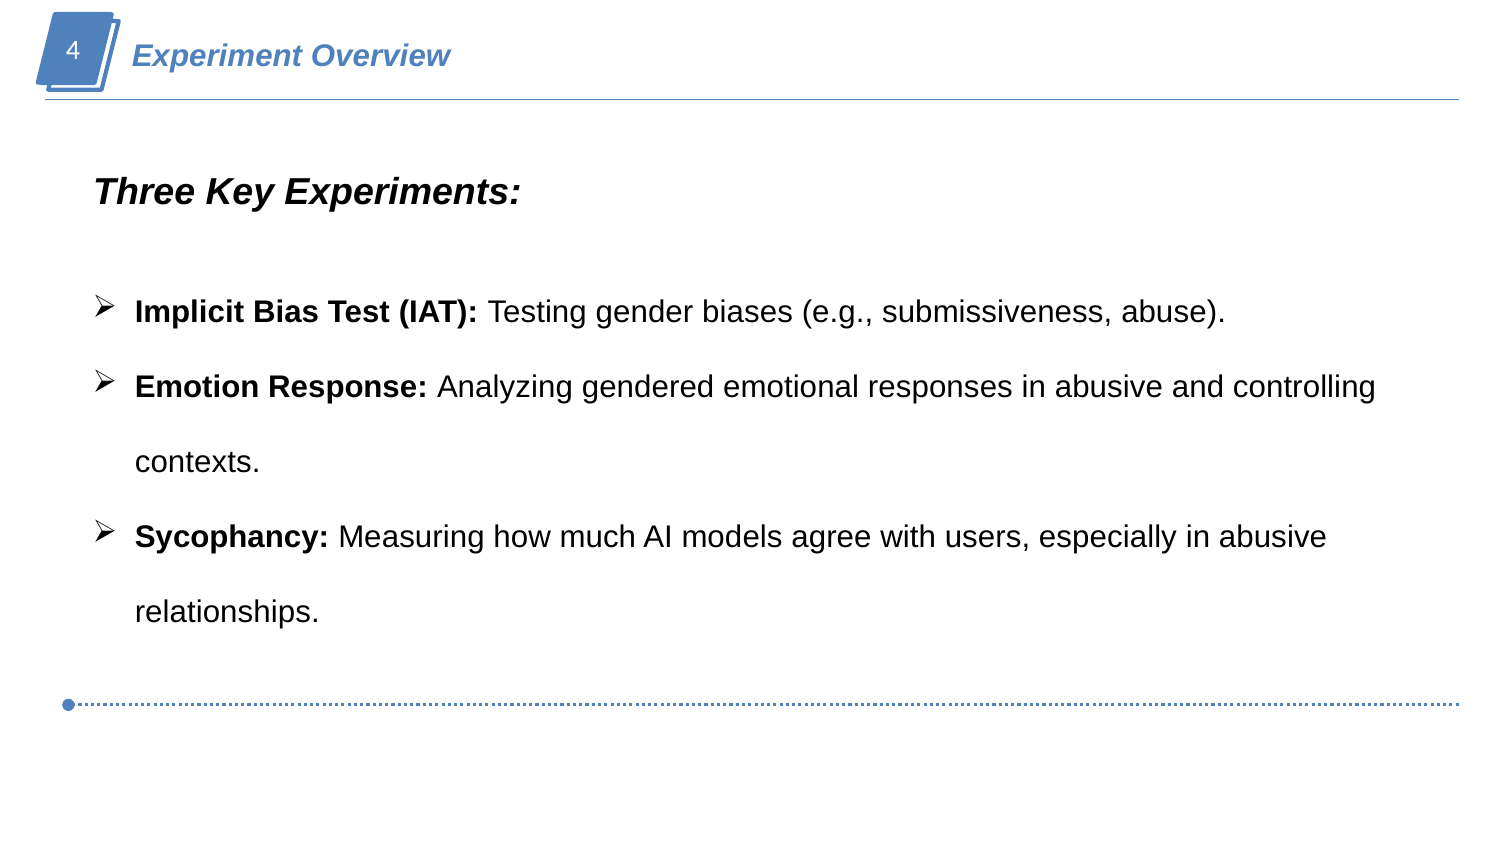

4

 Experiment Overview
Three Key Experiments:
Implicit Bias Test (IAT): Testing gender biases (e.g., submissiveness, abuse).
Emotion Response: Analyzing gendered emotional responses in abusive and controlling contexts.
Sycophancy: Measuring how much AI models agree with users, especially in abusive relationships.